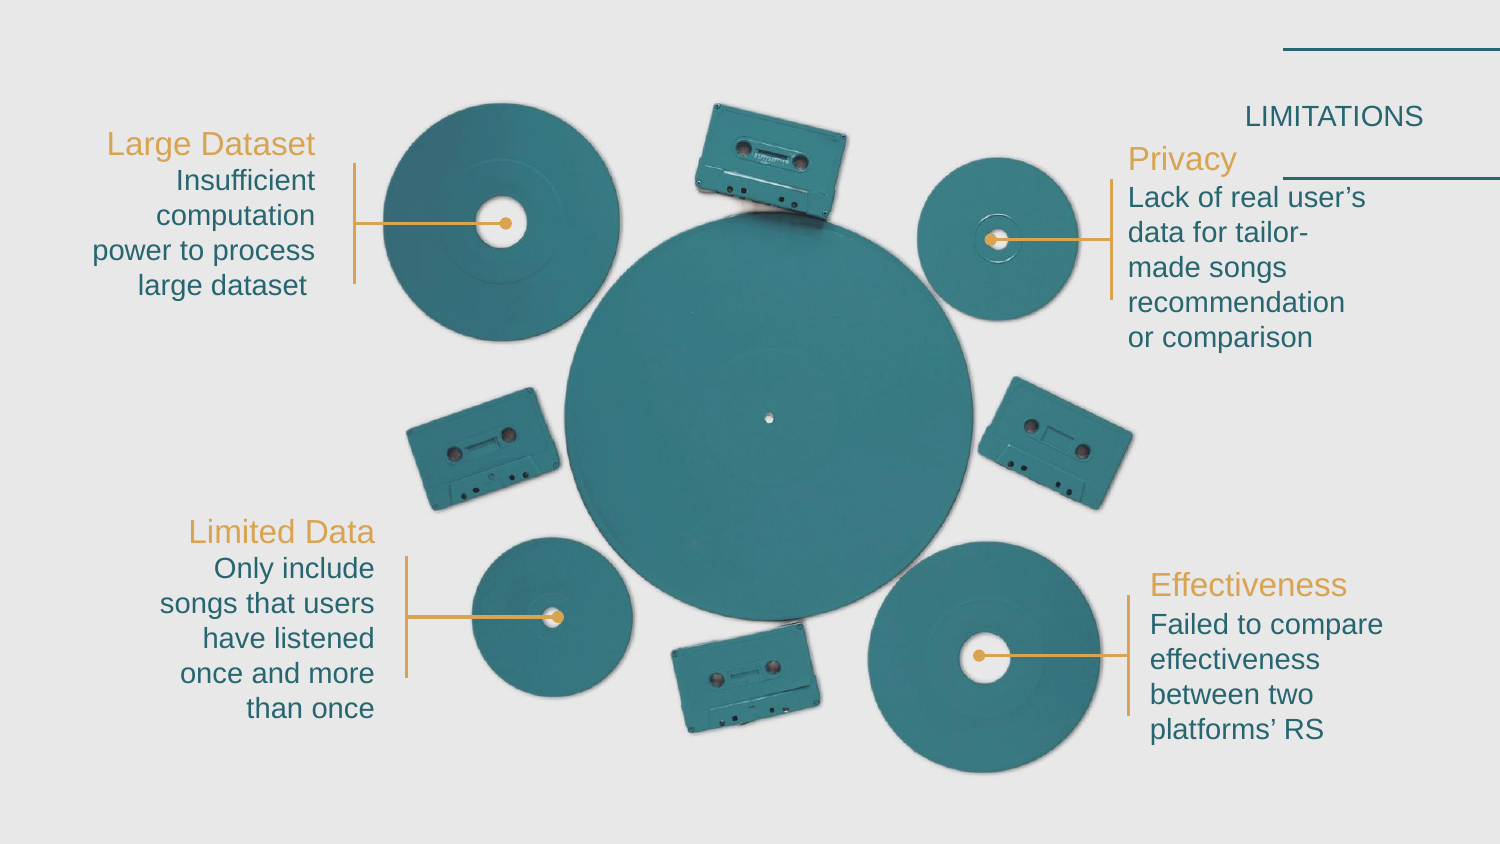

# LIMITATIONS
Large Dataset
Insufficient computation power to process large dataset
Privacy
Lack of real user’s data for tailor-made songs recommendation or comparison
Limited Data
Only include songs that users have listened once and more than once

Effectiveness
Failed to compare effectiveness between two platforms’ RS